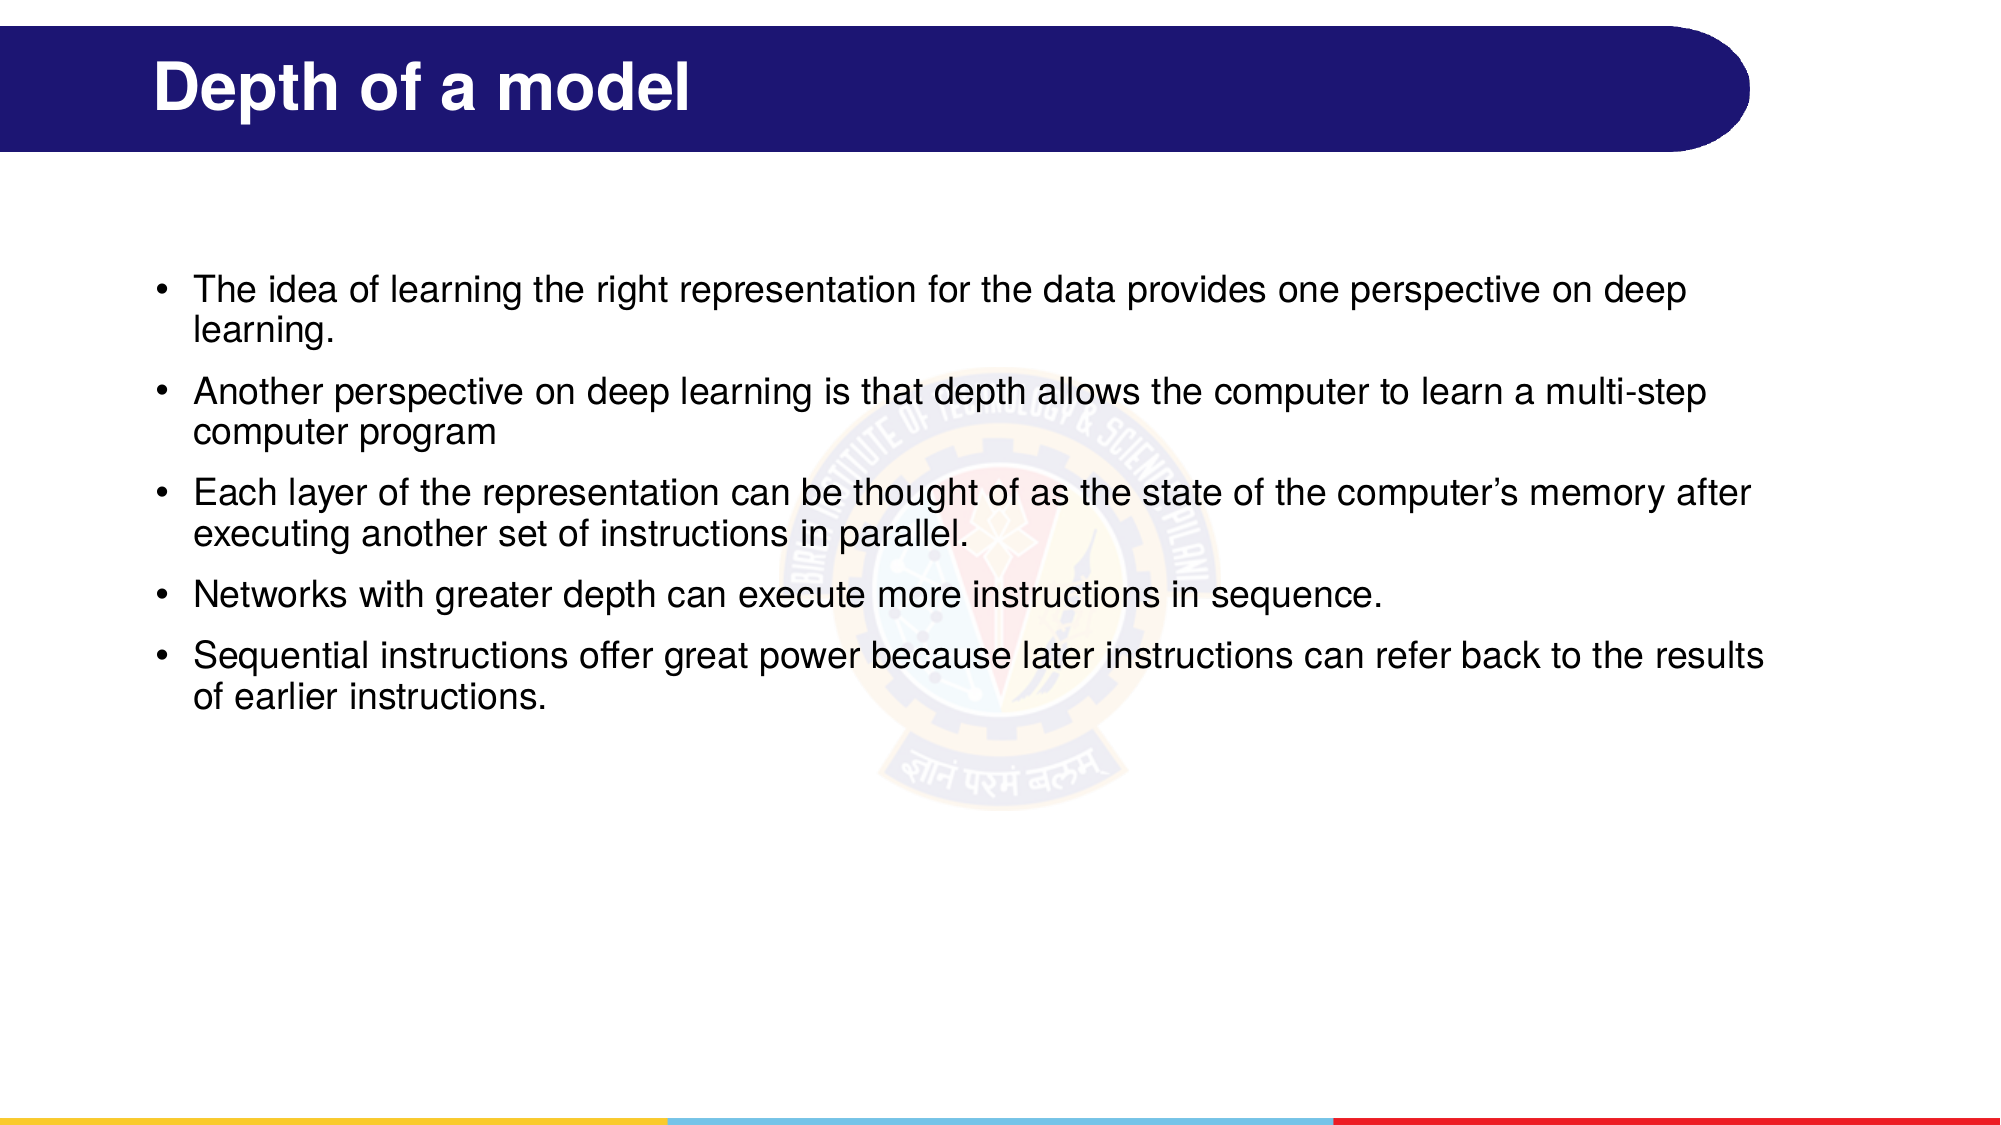

# Depth of a model

The idea of learning the right representation for the data provides one perspective on deep learning.
Another perspective on deep learning is that depth allows the computer to learn a multi-step computer program
Each layer of the representation can be thought of as the state of the computer’s memory after executing another set of instructions in parallel.
Networks with greater depth can execute more instructions in sequence.
Sequential instructions offer great power because later instructions can refer back to the results of earlier instructions.